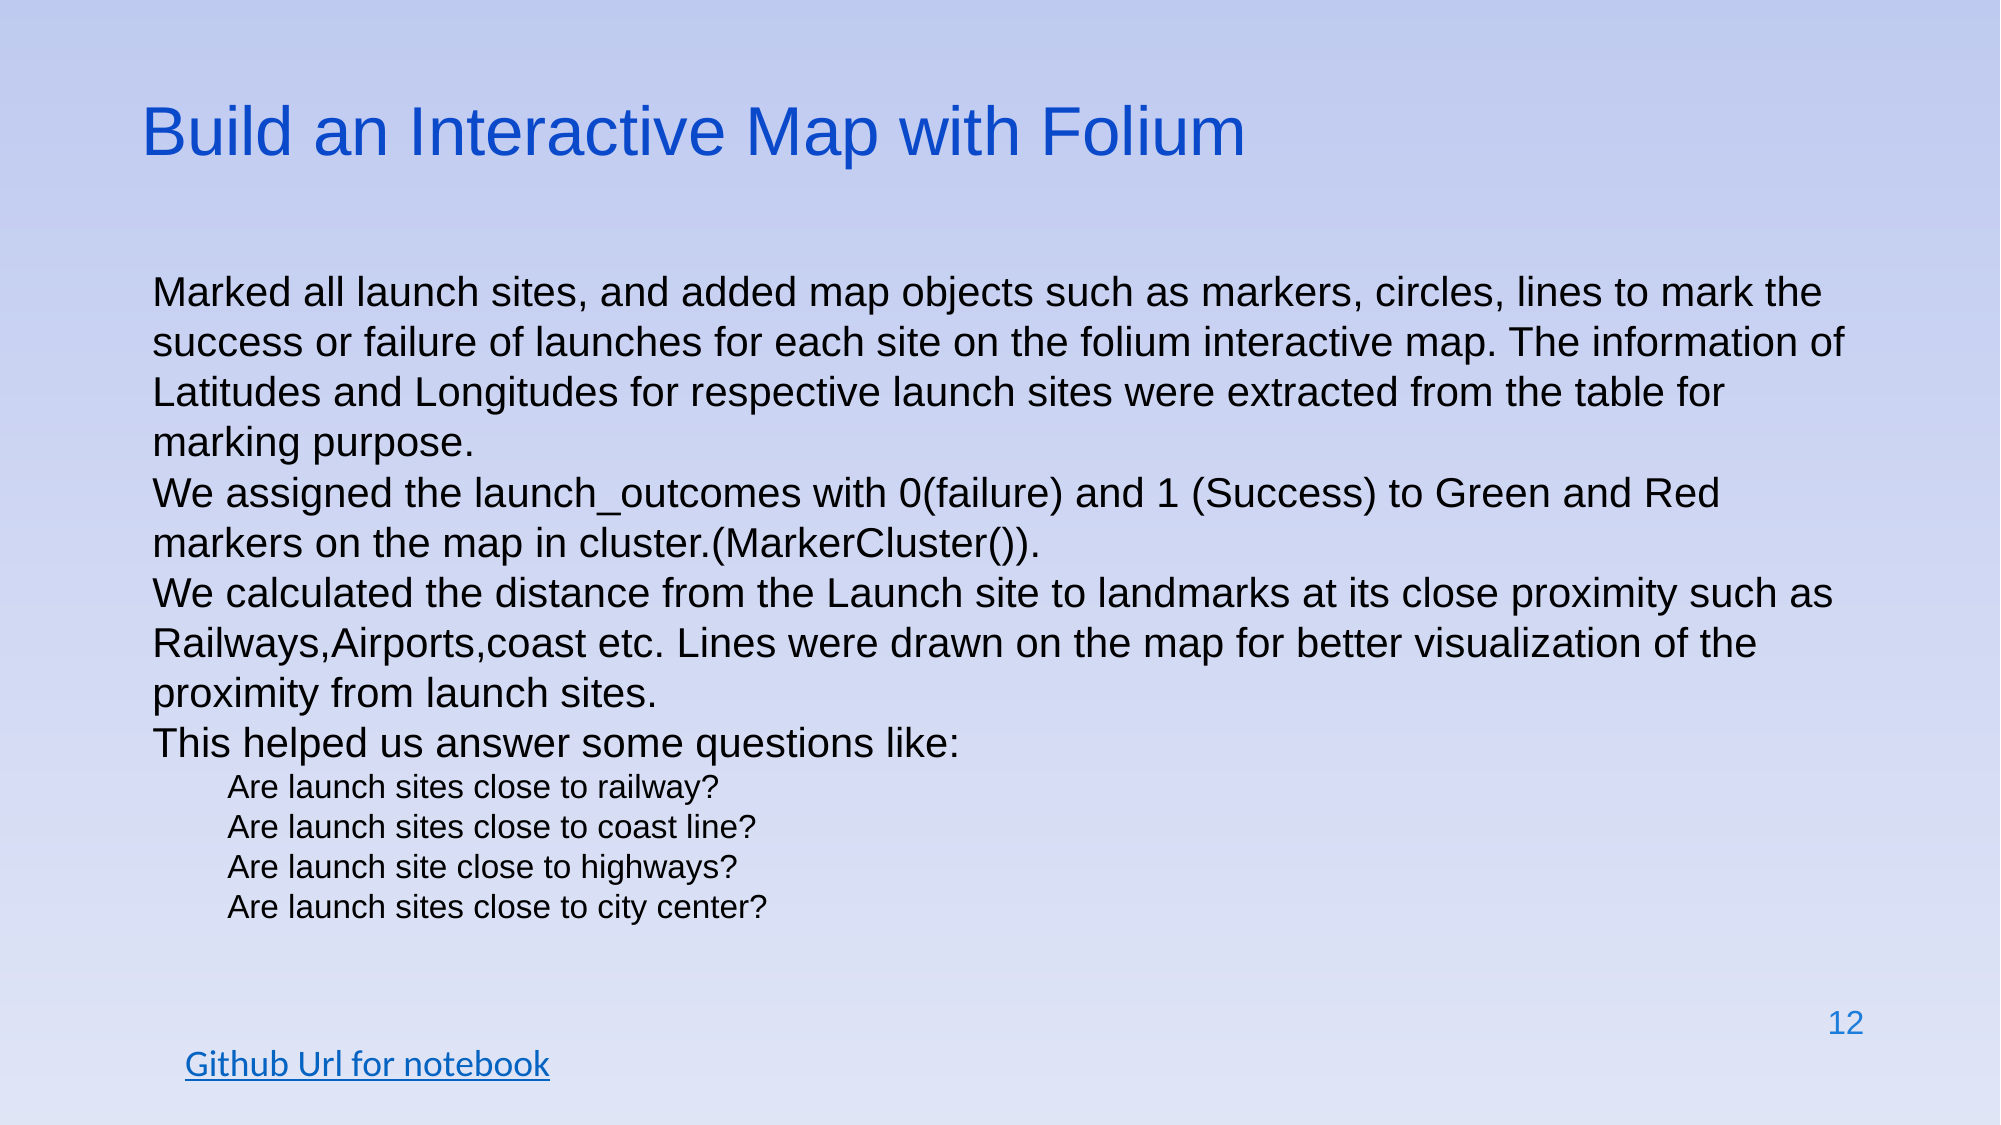

Build an Interactive Map with Folium
Marked all launch sites, and added map objects such as markers, circles, lines to mark the success or failure of launches for each site on the folium interactive map. The information of Latitudes and Longitudes for respective launch sites were extracted from the table for marking purpose.
We assigned the launch_outcomes with 0(failure) and 1 (Success) to Green and Red markers on the map in cluster.(MarkerCluster()).
We calculated the distance from the Launch site to landmarks at its close proximity such as Railways,Airports,coast etc. Lines were drawn on the map for better visualization of the proximity from launch sites.
This helped us answer some questions like:
Are launch sites close to railway?
Are launch sites close to coast line?
Are launch site close to highways?
Are launch sites close to city center?

12
Github Url for notebook